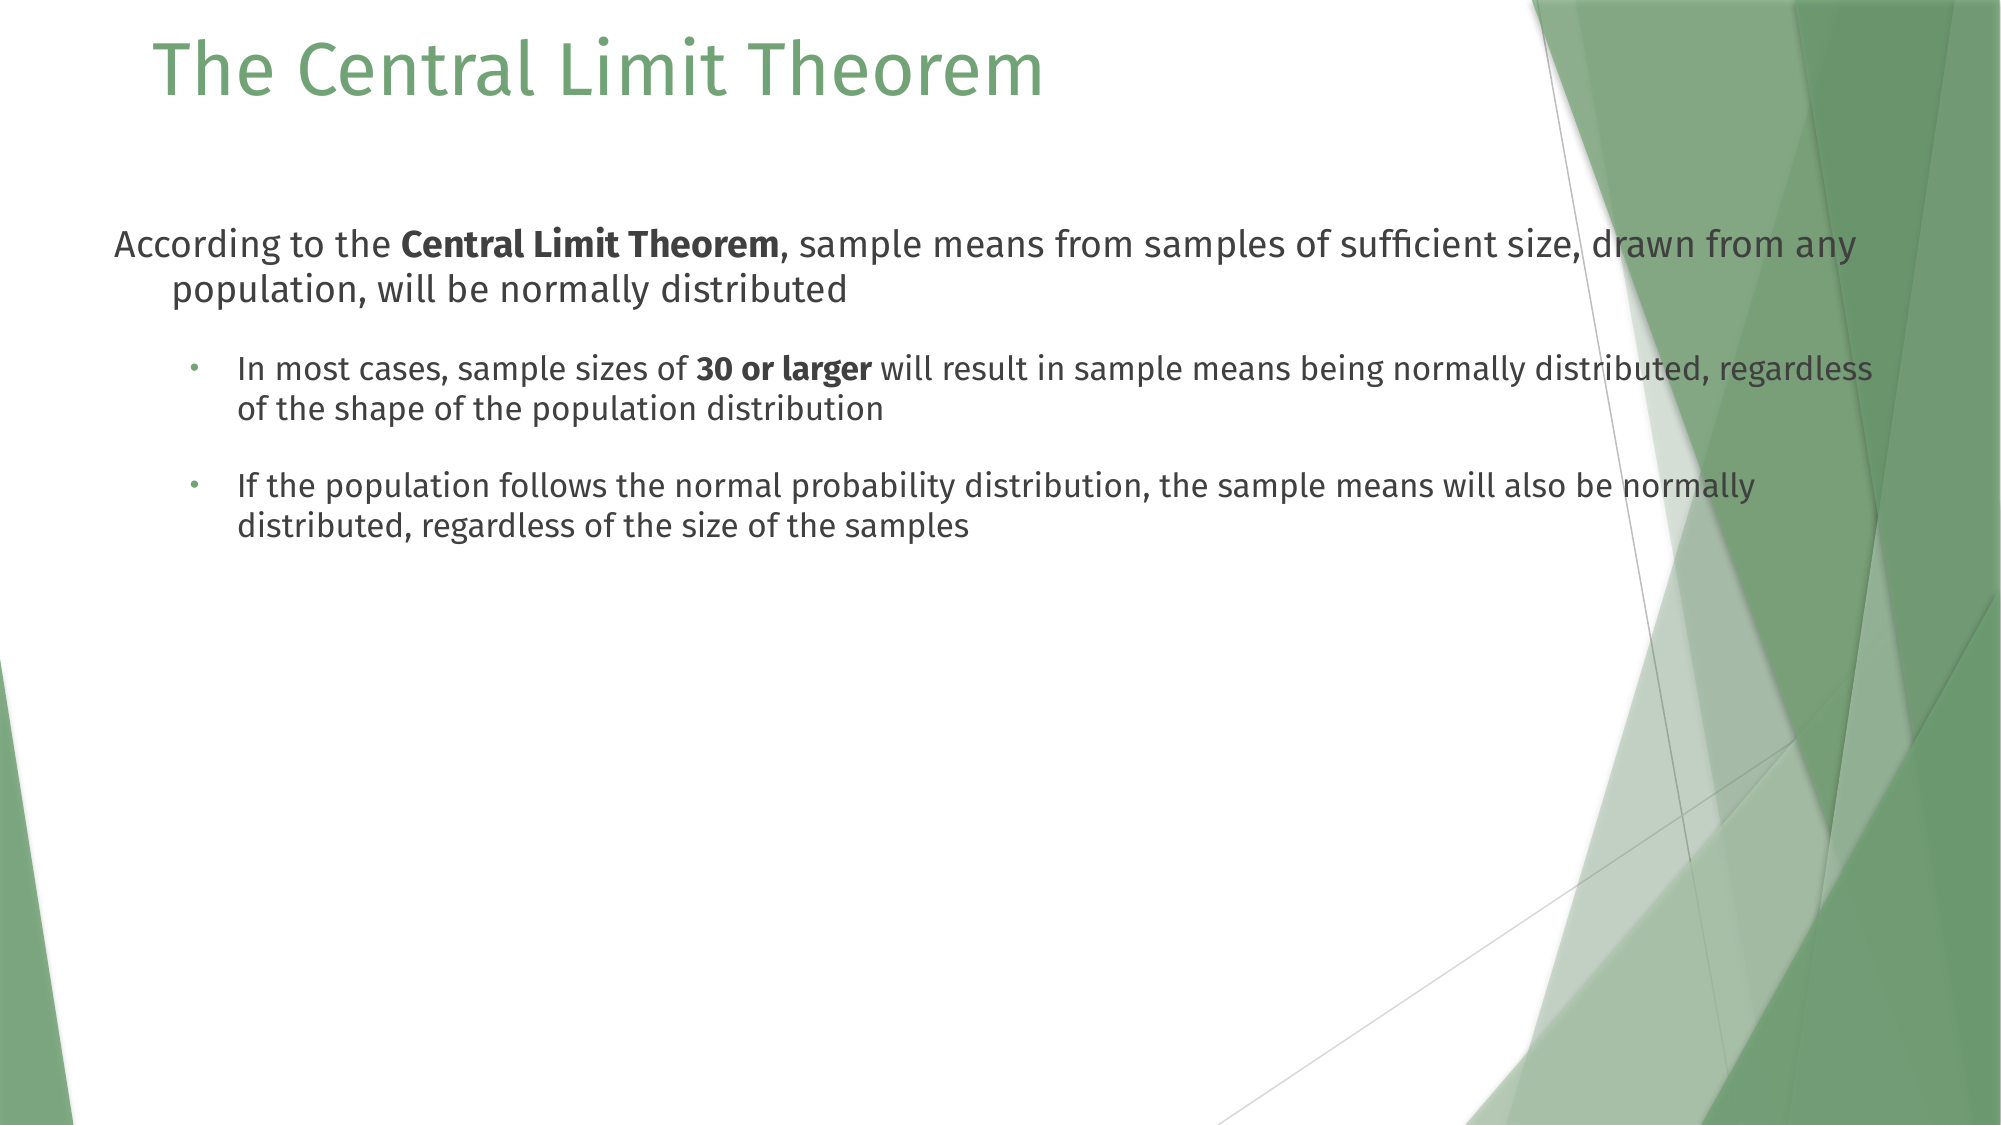

# The Central Limit Theorem
According to the Central Limit Theorem, sample means from samples of sufficient size, drawn from any population, will be normally distributed
In most cases, sample sizes of 30 or larger will result in sample means being normally distributed, regardless of the shape of the population distribution
If the population follows the normal probability distribution, the sample means will also be normally distributed, regardless of the size of the samples